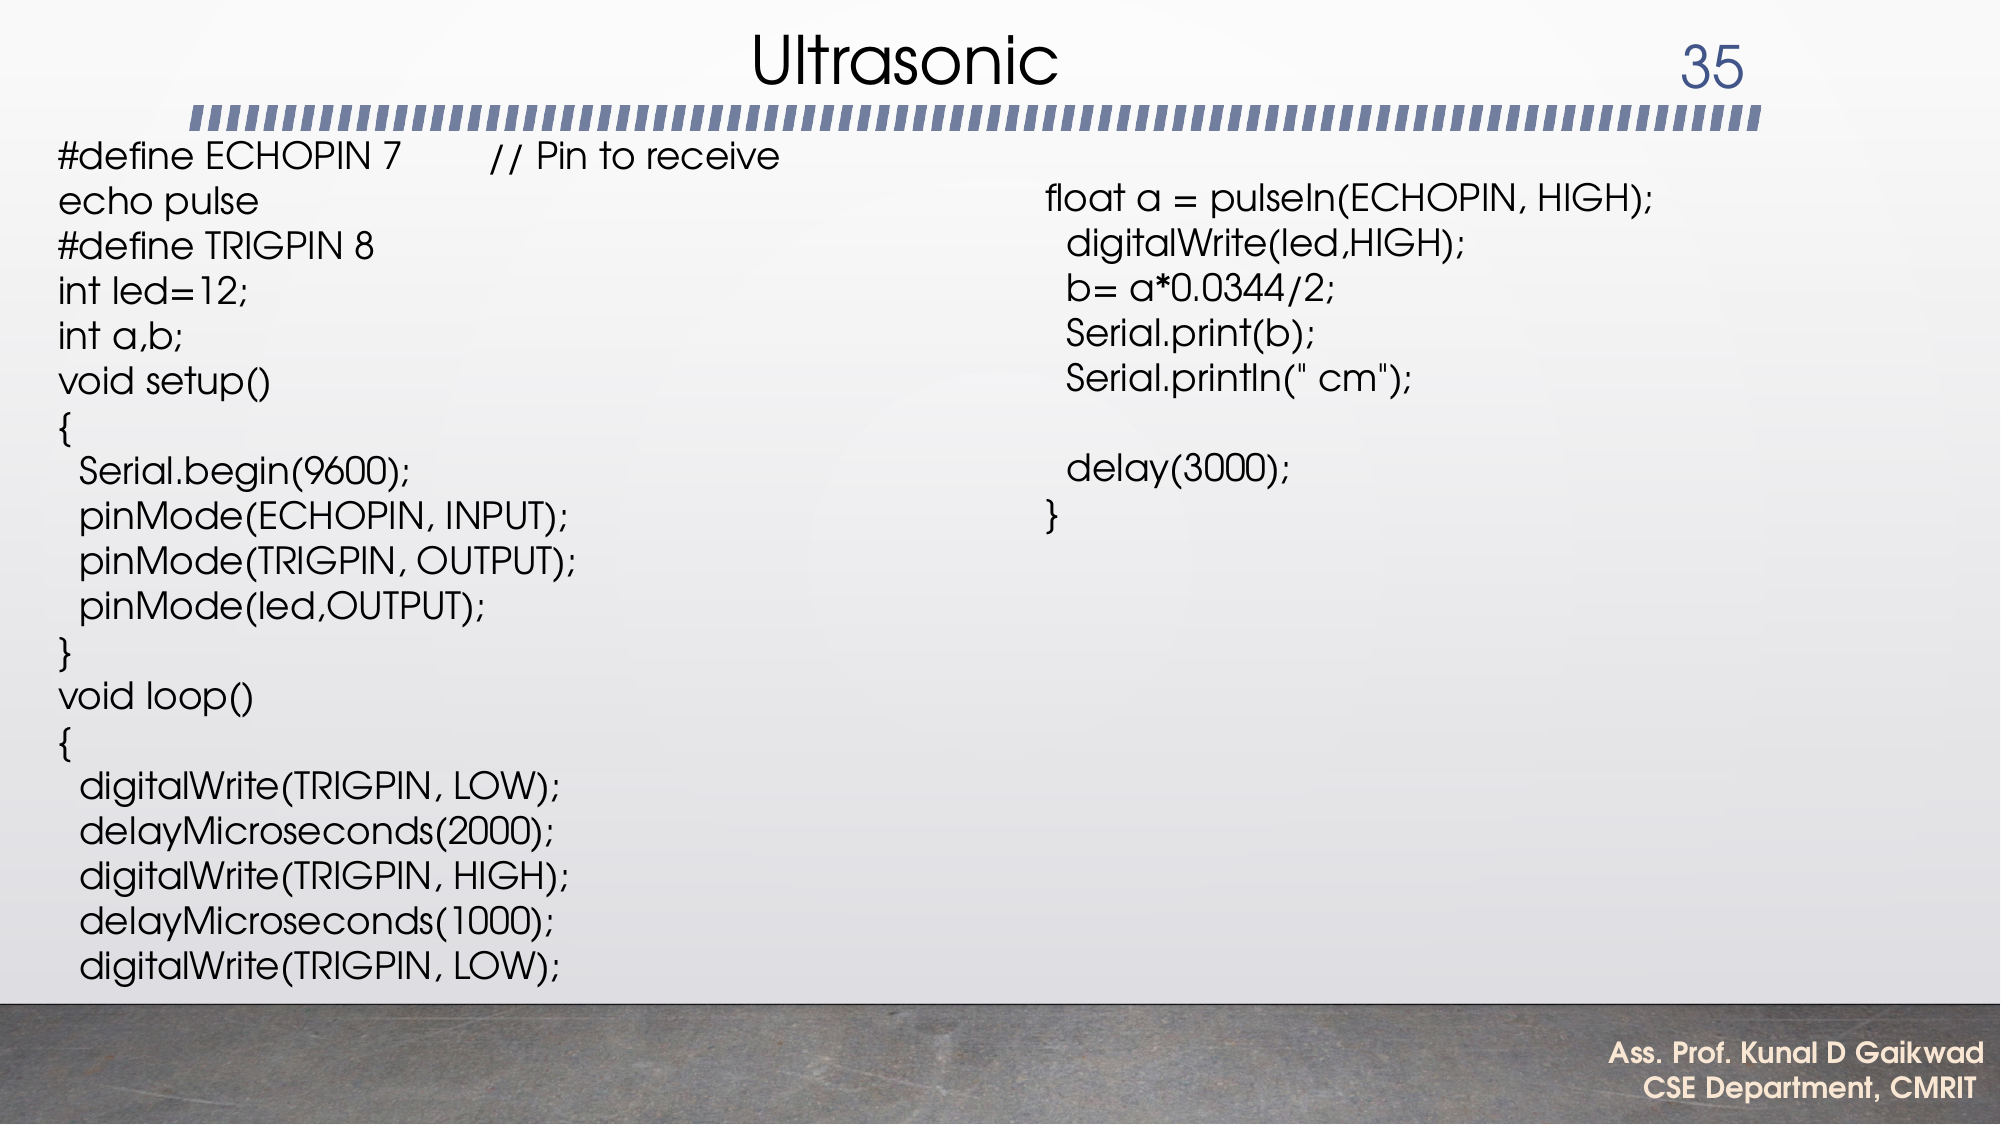

Ultrasonic
35
#define ECHOPIN 7        // Pin to receive echo pulse
#define TRIGPIN 8
int led=12;
int a,b;
void setup()
{
  Serial.begin(9600);
  pinMode(ECHOPIN, INPUT);
  pinMode(TRIGPIN, OUTPUT);
  pinMode(led,OUTPUT);
}
void loop()
{
  digitalWrite(TRIGPIN, LOW);
  delayMicroseconds(2000);
  digitalWrite(TRIGPIN, HIGH);
  delayMicroseconds(1000);
  digitalWrite(TRIGPIN, LOW);

float a = pulseIn(ECHOPIN, HIGH);
  digitalWrite(led,HIGH);
  b= a*0.0344/2;
  Serial.print(b);
  Serial.println(" cm");

  delay(3000);
}
Ass. Prof. Kunal D Gaikwad
CSE Department, CMRIT